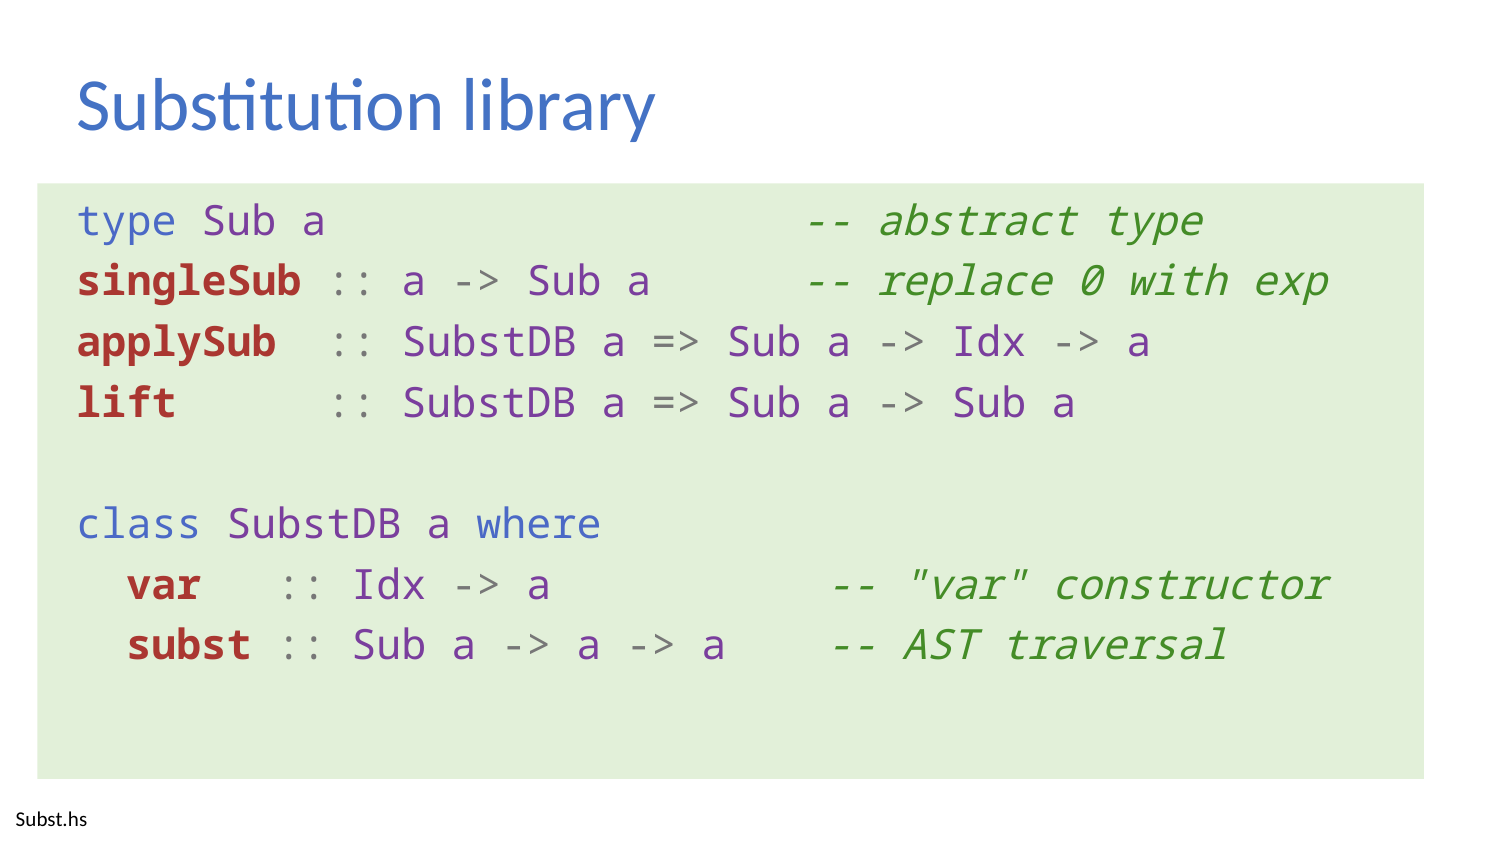

# Substitution library

type Sub a                   -- abstract type
singleSub :: a -> Sub a      -- replace 0 with exp
applySub  :: SubstDB a => Sub a -> Idx -> a
lift      :: SubstDB a => Sub a -> Sub a

class SubstDB a where
  var   :: Idx -> a           -- "var" constructor
  subst :: Sub a -> a -> a    -- AST traversal

Subst.hs